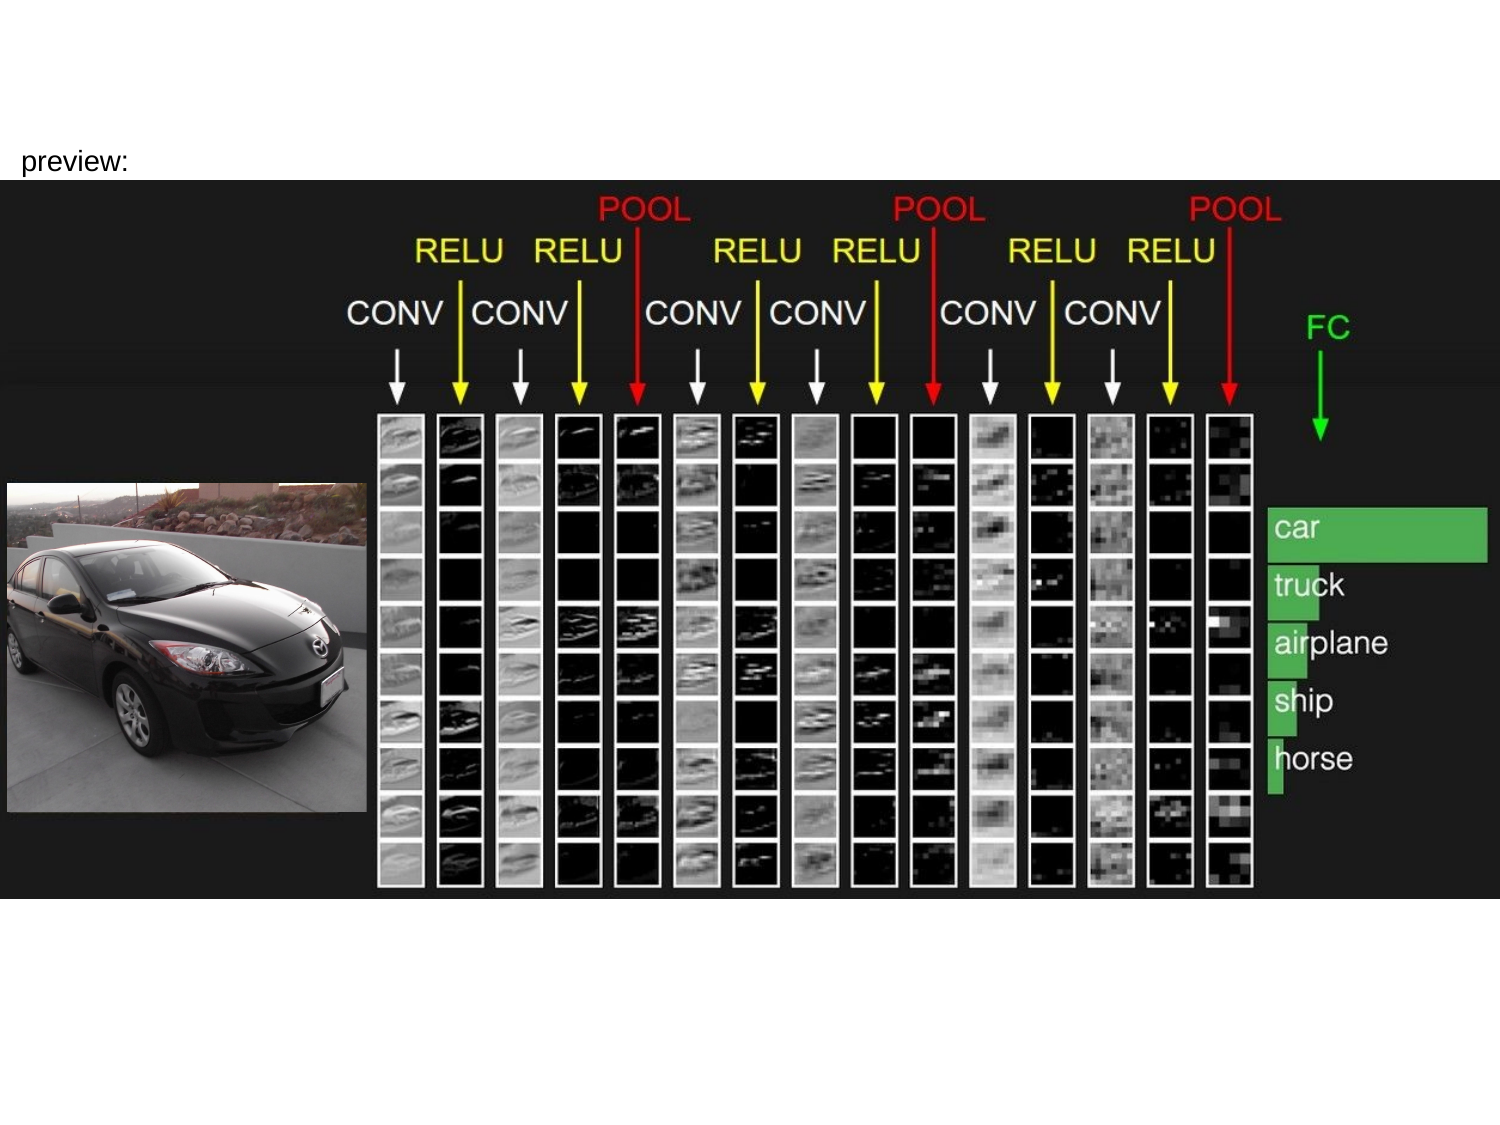

preview:

Fei-Fei Li & Justin Johnson & Serena Yeung	Lecture 5 -	April 17, 2018
Lecture 5 - 92
April 17, 2018
Fei-Fei Li & Justin Johnson & Serena Yeung